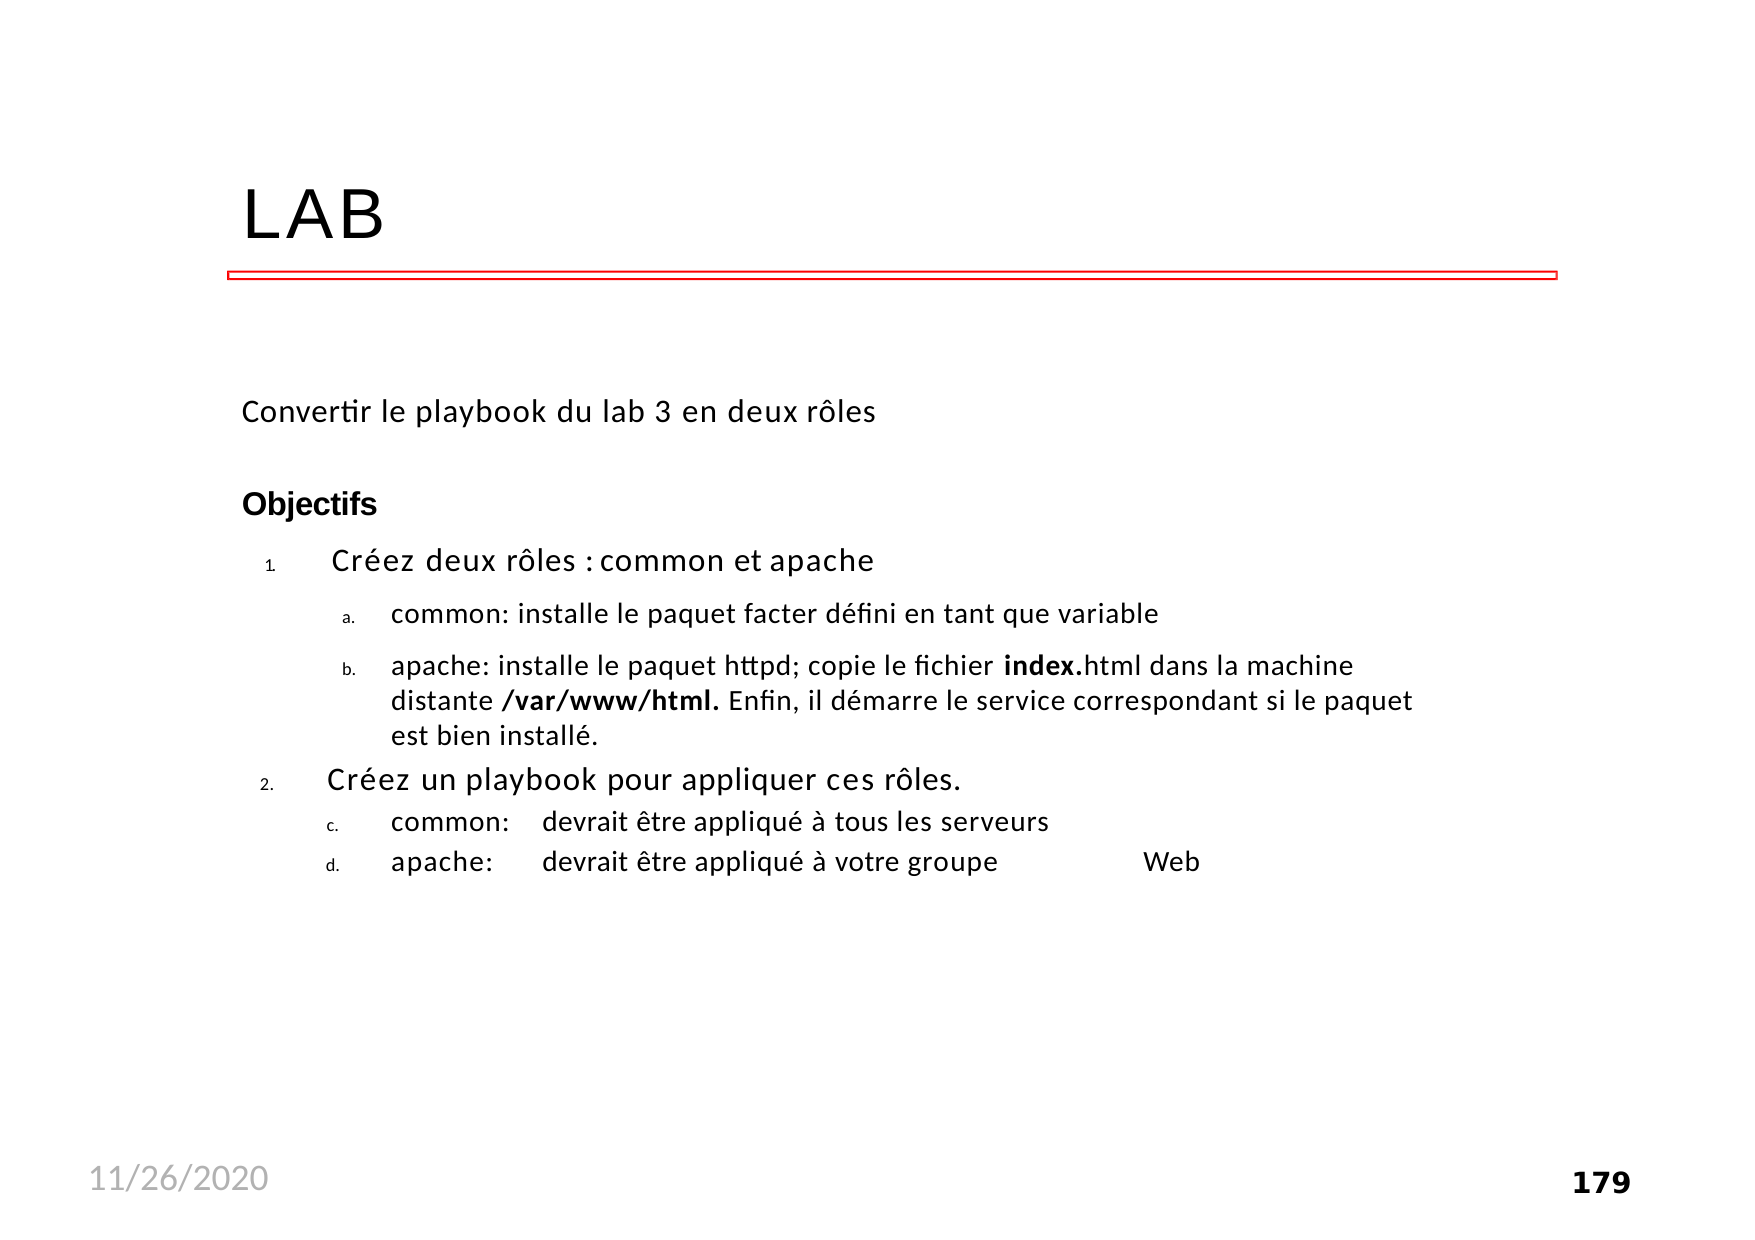

# LAB
Convertir le playbook du lab 3 en deux rôles

Objectifs
1.	Créez deux rôles : common et apache
common: installe le paquet facter défini en tant que variable
apache: installe le paquet httpd; copie le fichier index.html dans la machine distante /var/www/html. Enfin, il démarre le service correspondant si le paquet est bien installé.
2.	Créez un playbook pour appliquer ces rôles.
common:	devrait être appliqué à tous les serveurs
apache:	devrait être appliqué à votre groupe	Web

11/26/2020
179